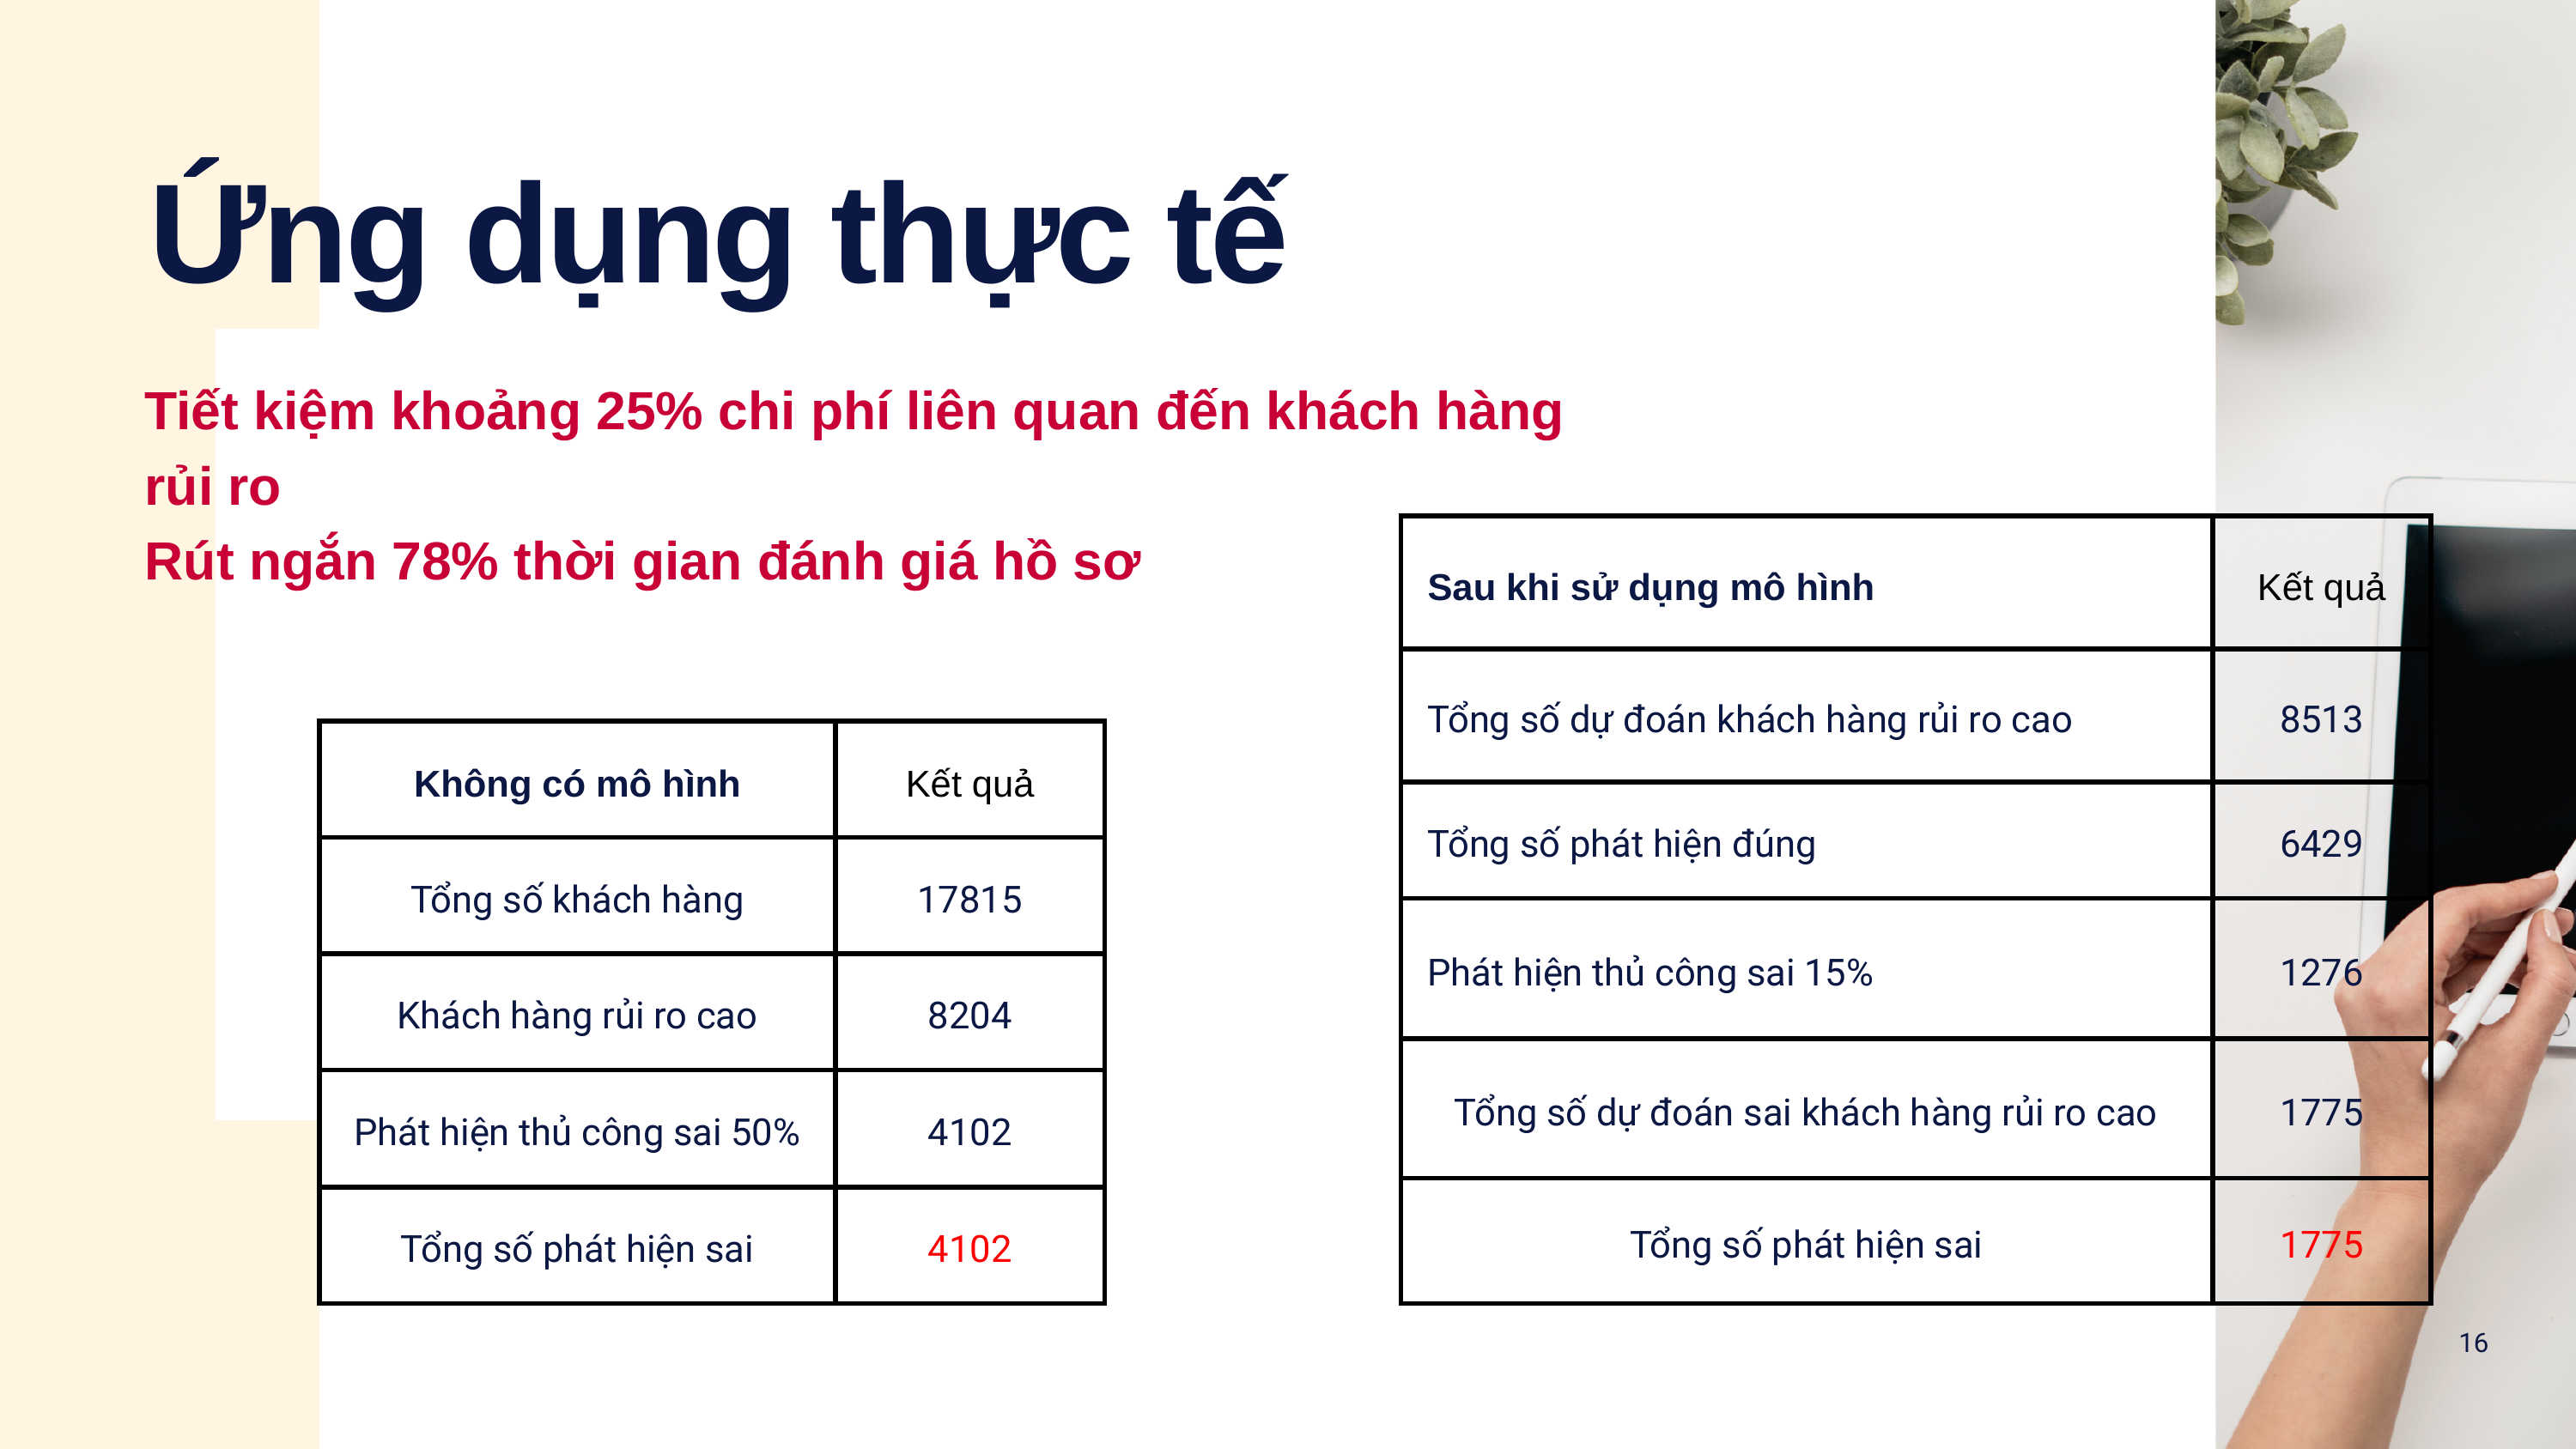

Ứng dụng thực tế

Tiết kiệm khoảng 25% chi phí liên quan đến khách hàng rủi ro
Rút ngắn 78% thời gian đánh giá hồ sơ
| Sau khi sử dụng mô hình | Kết quả |
| --- | --- |
| Tổng số dự đoán khách hàng rủi ro cao | 8513 |
| Tổng số phát hiện đúng | 6429 |
| Phát hiện thủ công sai 15% | 1276 |
| Tổng số dự đoán sai khách hàng rủi ro cao | 1775 |
| Tổng số phát hiện sai | 1775 |
| Không có mô hình | Kết quả |
| --- | --- |
| Tổng số khách hàng | 17815 |
| Khách hàng rủi ro cao | 8204 |
| Phát hiện thủ công sai 50% | 4102 |
| Tổng số phát hiện sai | 4102 |

16